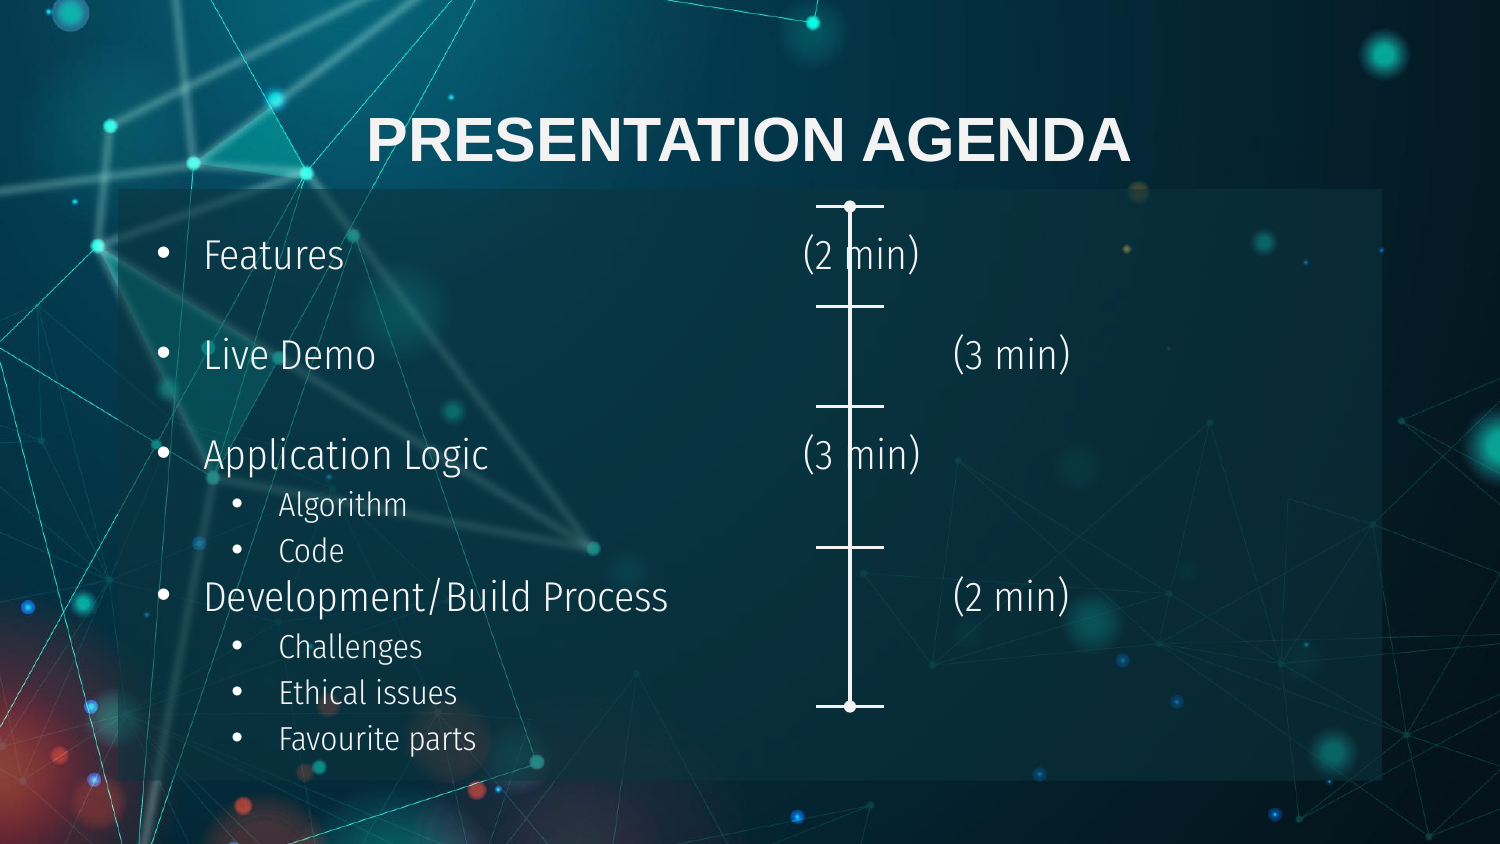

# PRESENTATION AGENDA
Features				(2 min)

Live Demo				(3 min)

Application Logic 			(3 min)
Algorithm
Code
Development/Build Process		(2 min)
Challenges
Ethical issues
Favourite parts